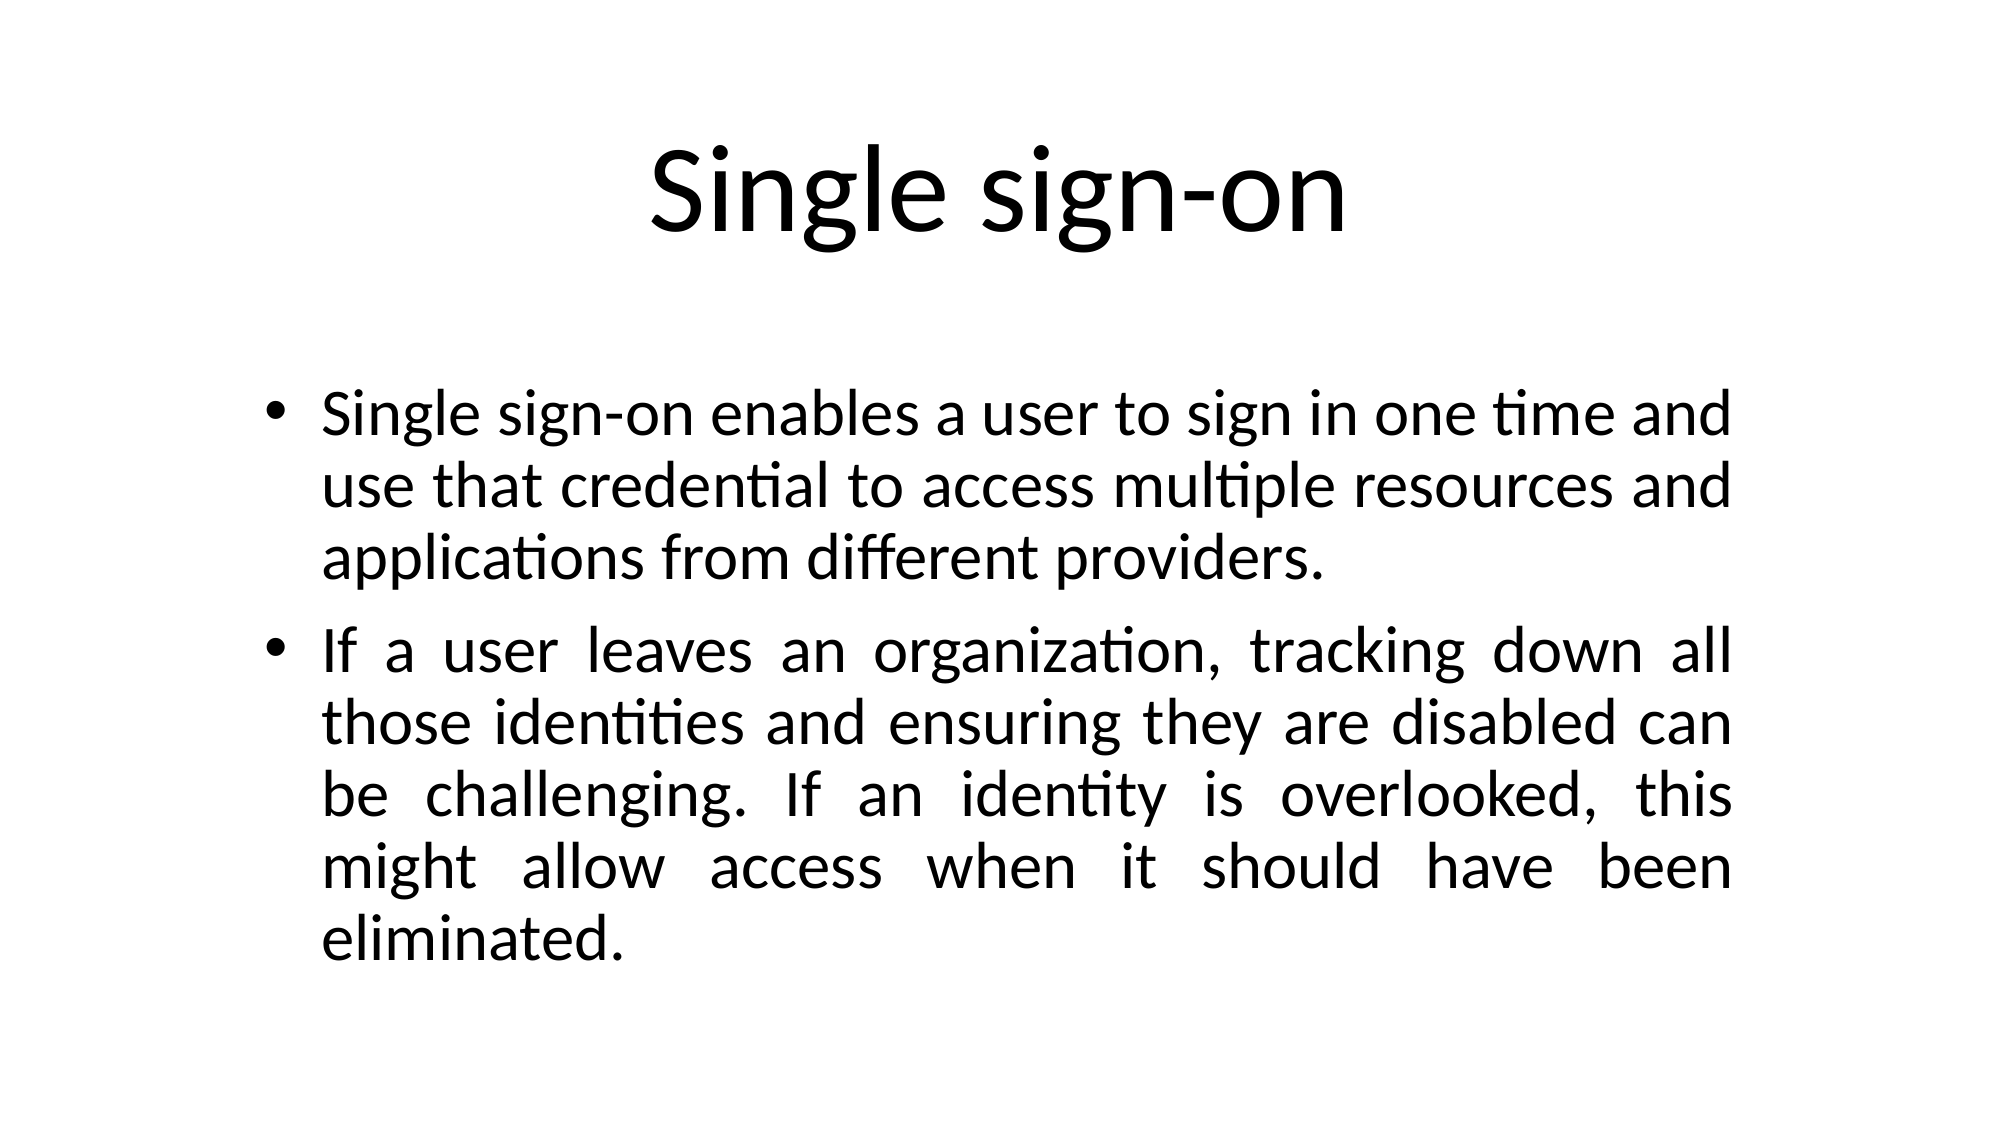

# Single sign-on
Single sign-on enables a user to sign in one time and use that credential to access multiple resources and applications from different providers.
If a user leaves an organization, tracking down all those identities and ensuring they are disabled can be challenging. If an identity is overlooked, this might allow access when it should have been eliminated.